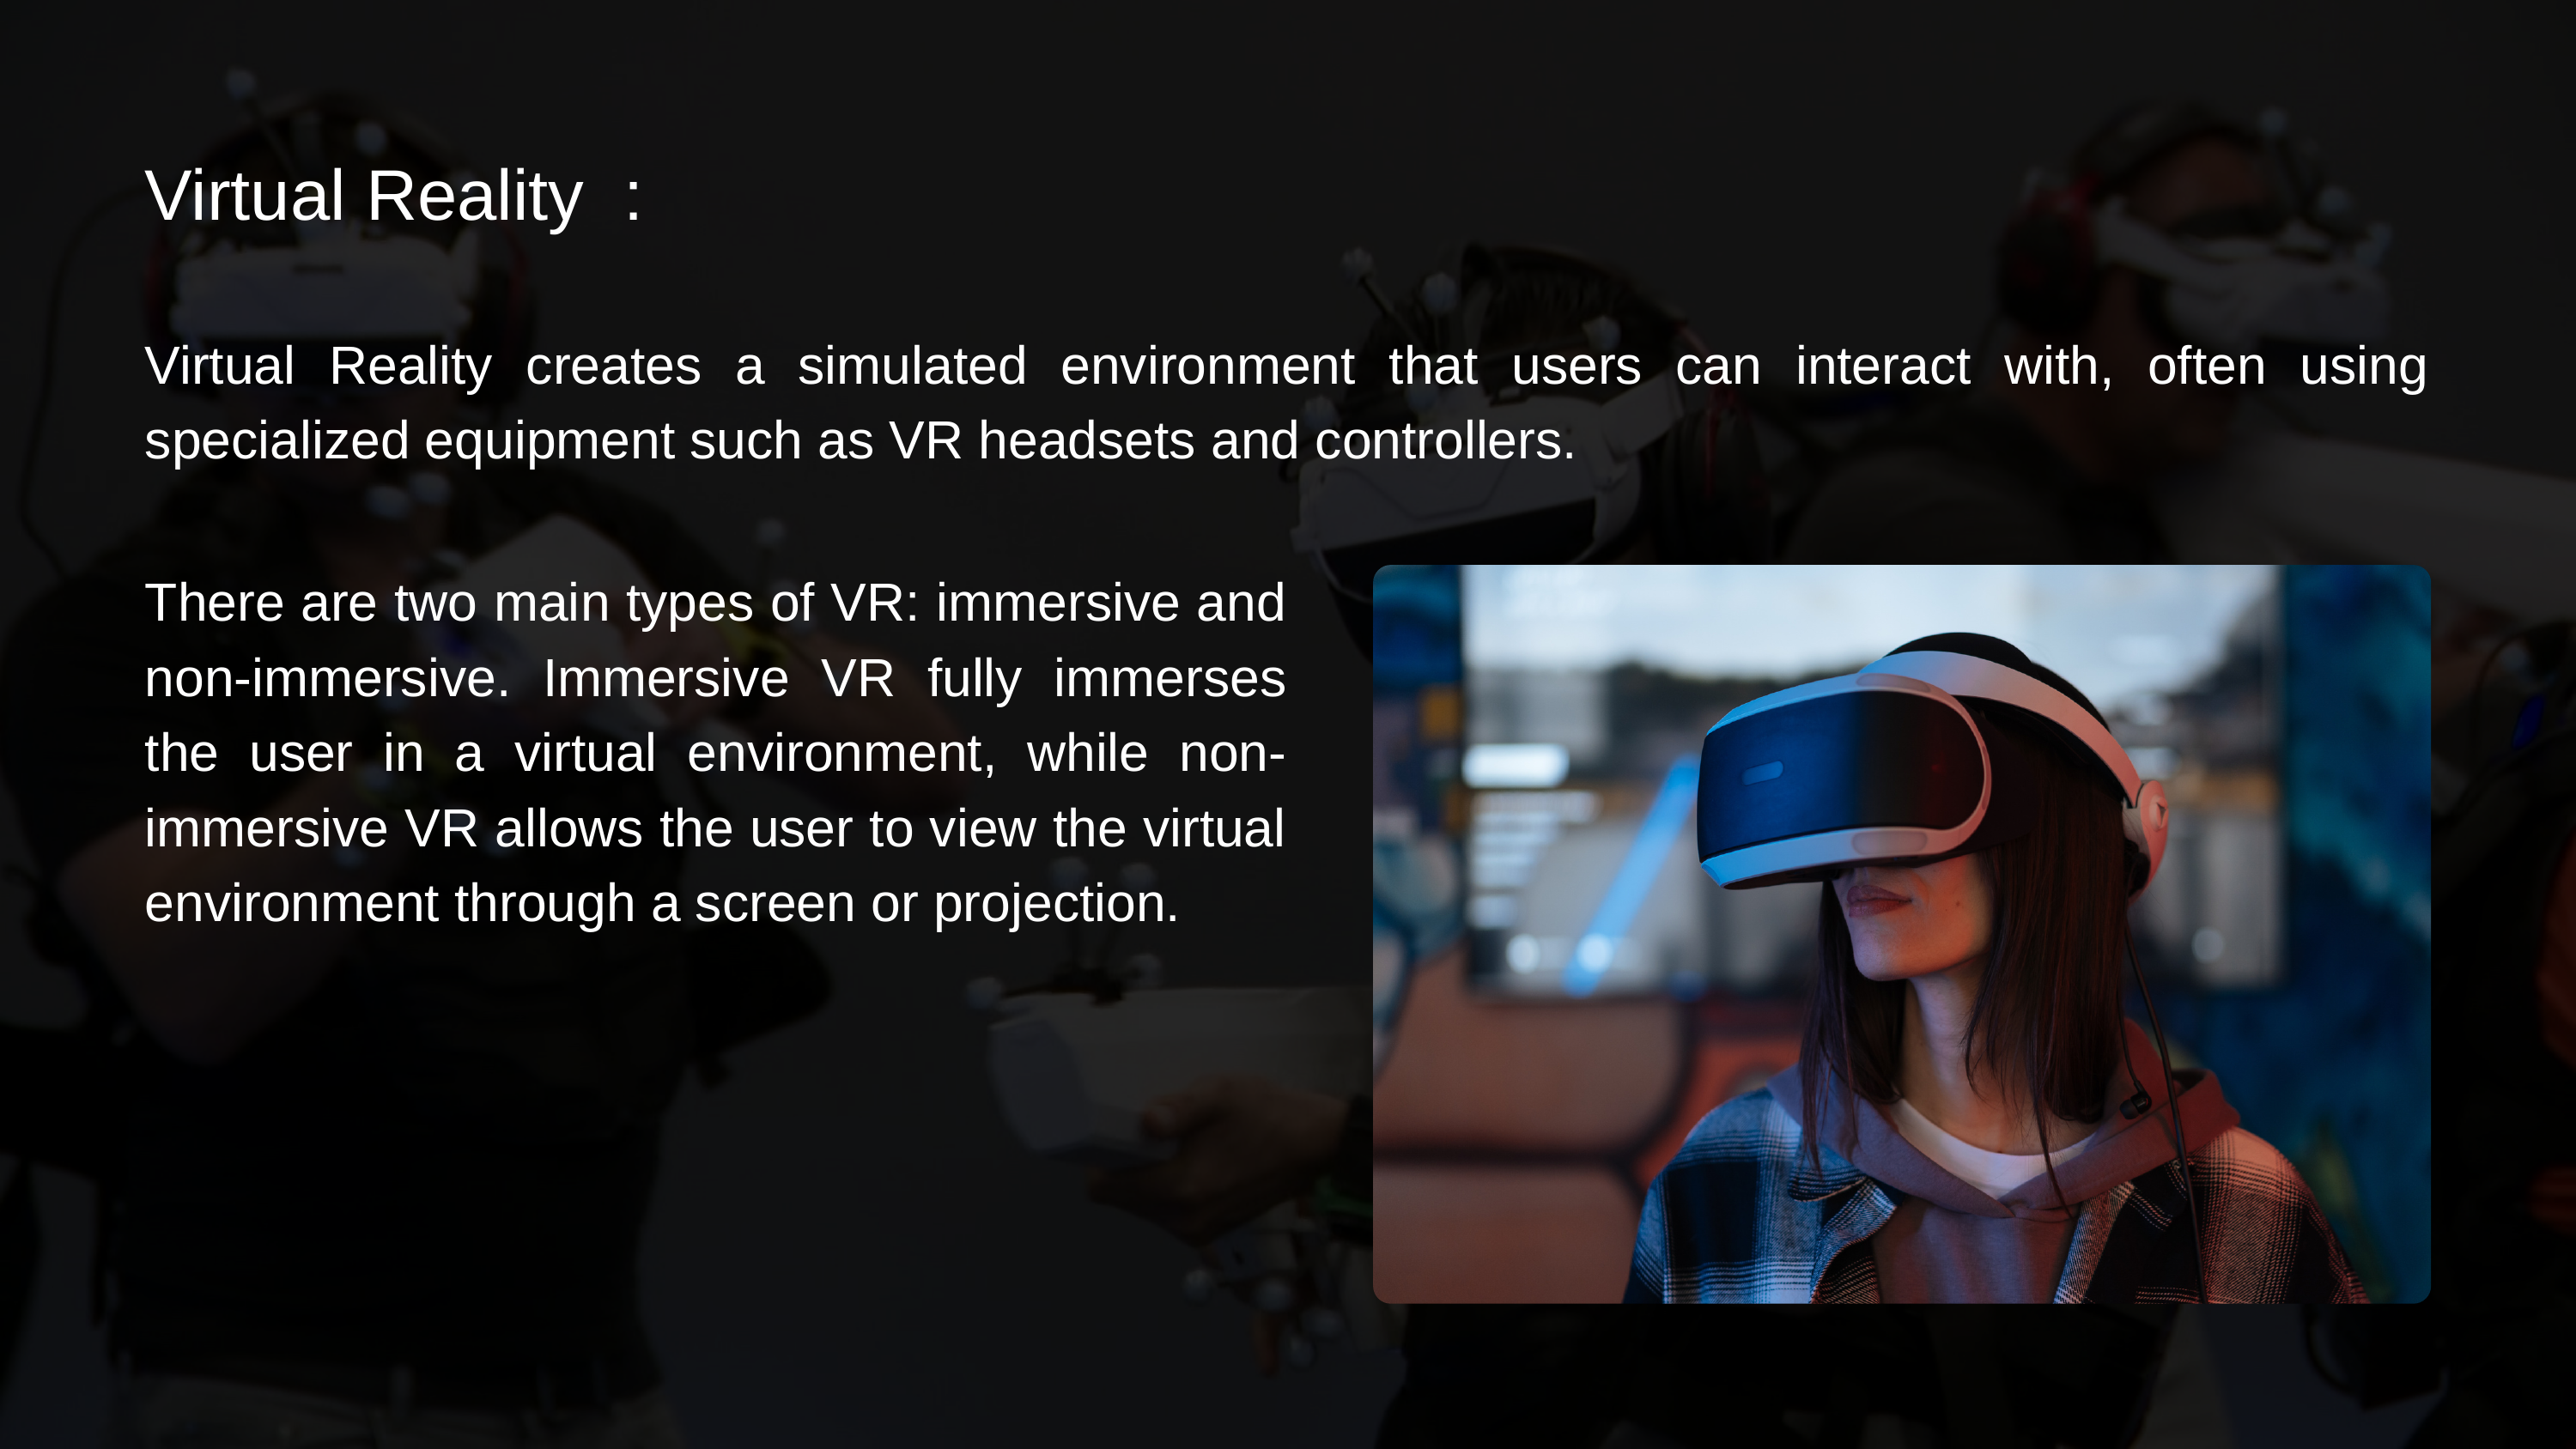

Virtual Reality  :
Virtual Reality creates a simulated environment that users can interact with, often using specialized equipment such as VR headsets and controllers.
There are two main types of VR: immersive and non-immersive. Immersive VR fully immerses the user in a virtual environment, while non-immersive VR allows the user to view the virtual environment through a screen or projection.